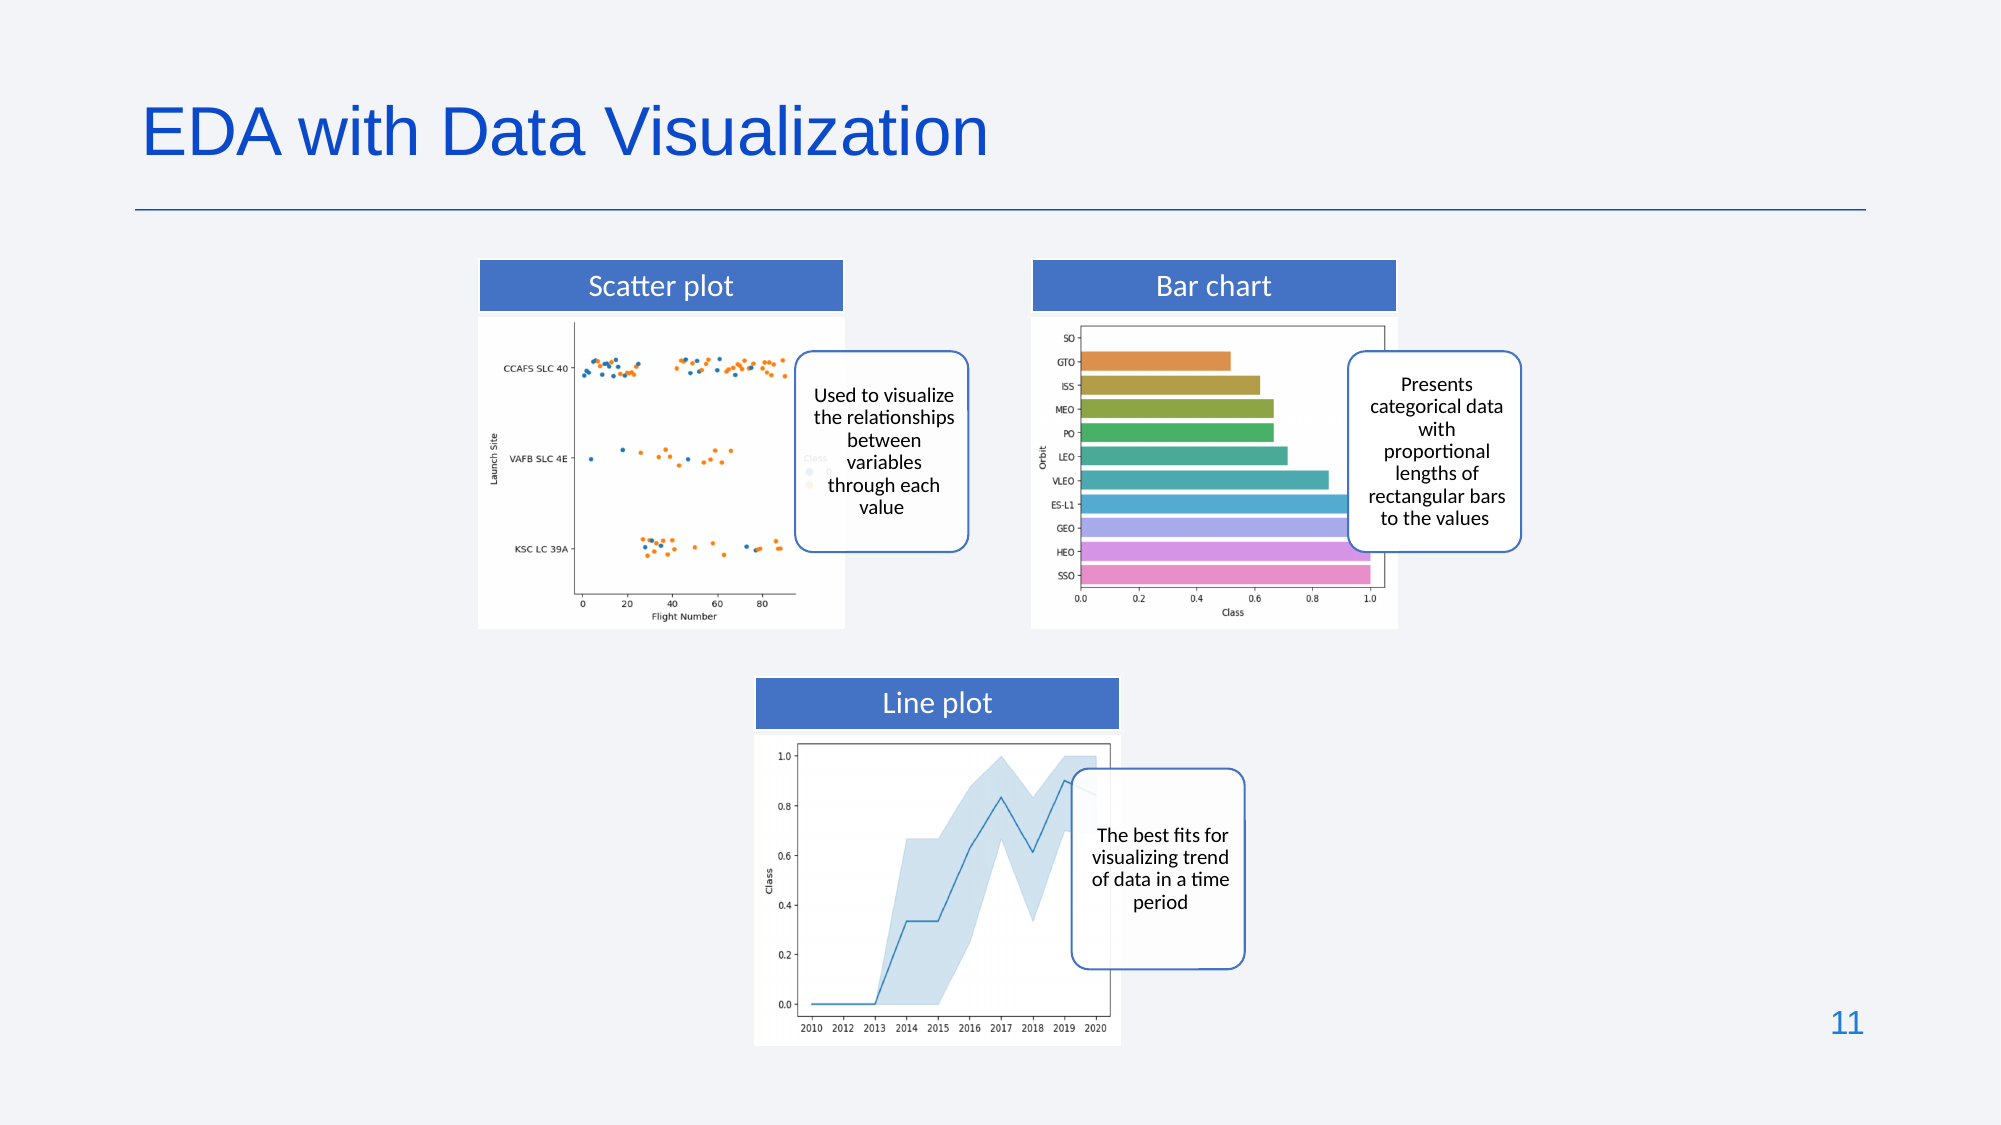

EDA with Data Visualization
Used to visualize the relationships between variables through each value
Scatter plot
Presents categorical data with proportional lengths of rectangular bars to the values
Bar chart
 The best fits for visualizing trend of data in a time period
Line plot
11